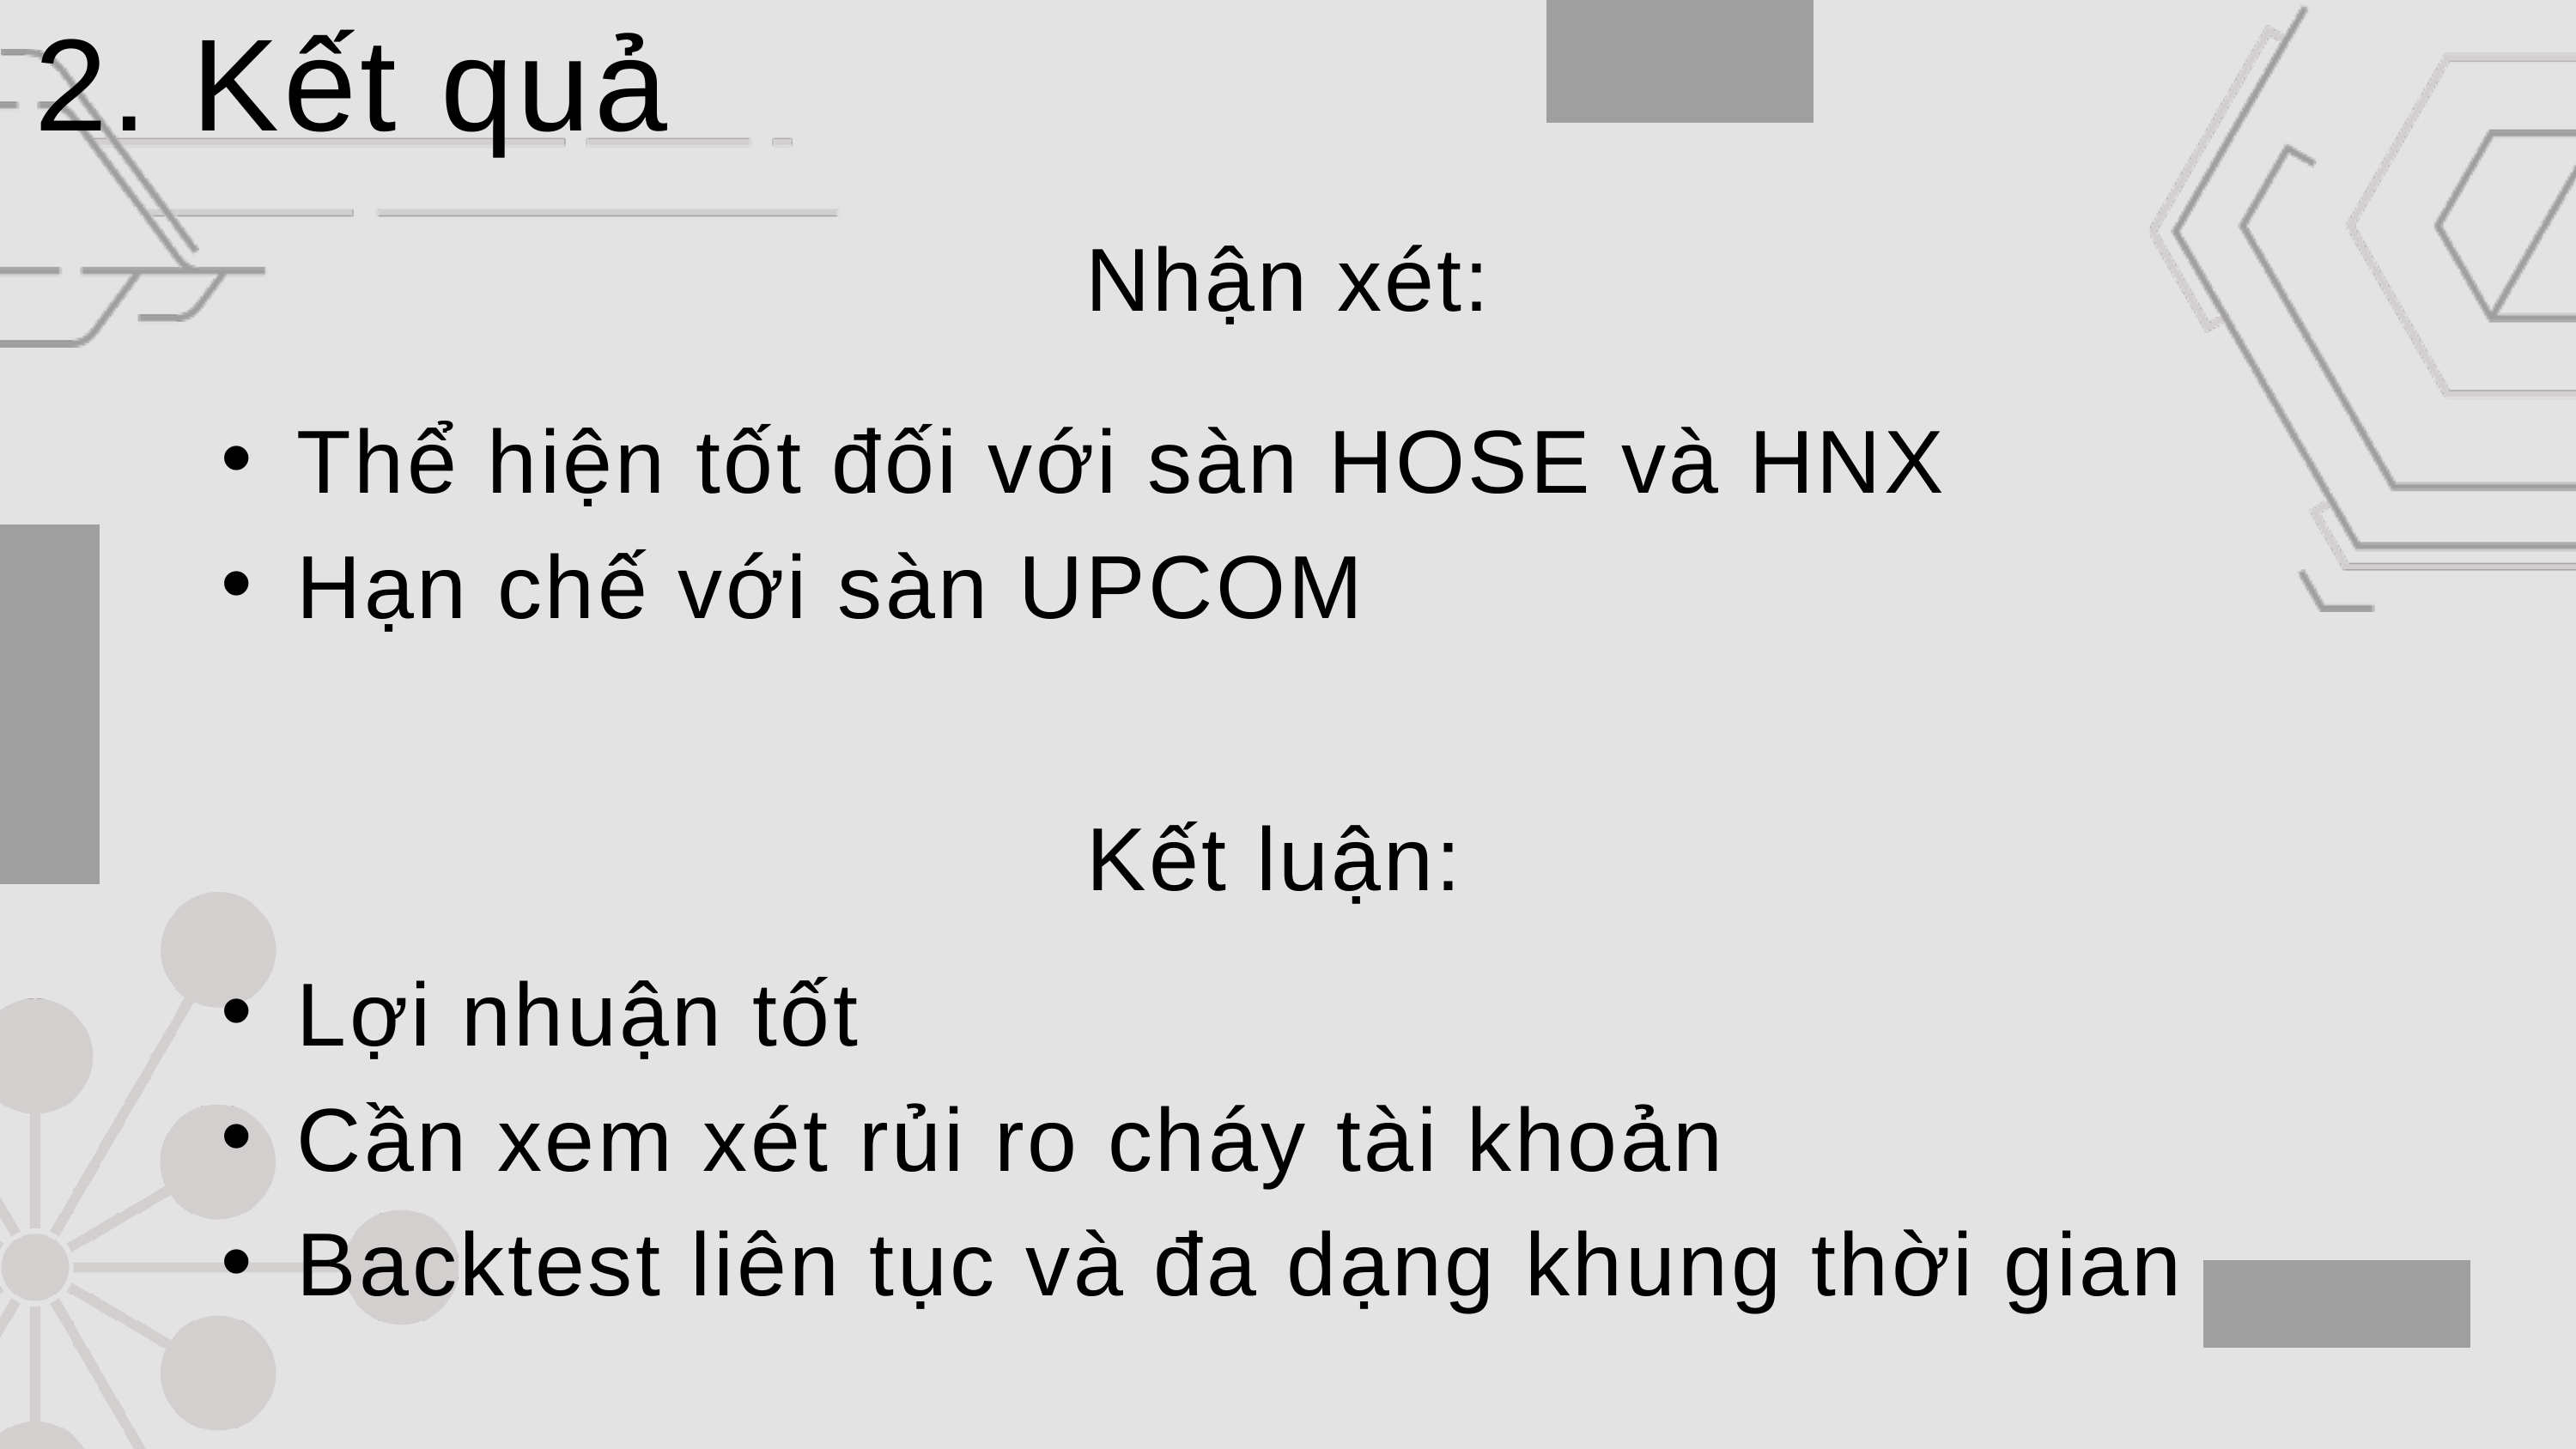

2. Kết quả

Nhận xét:
Thể hiện tốt đối với sàn HOSE và HNX
Hạn chế với sàn UPCOM

Kết luận:

Lợi nhuận tốt
Cần xem xét rủi ro cháy tài khoản
Backtest liên tục và đa dạng khung thời gian